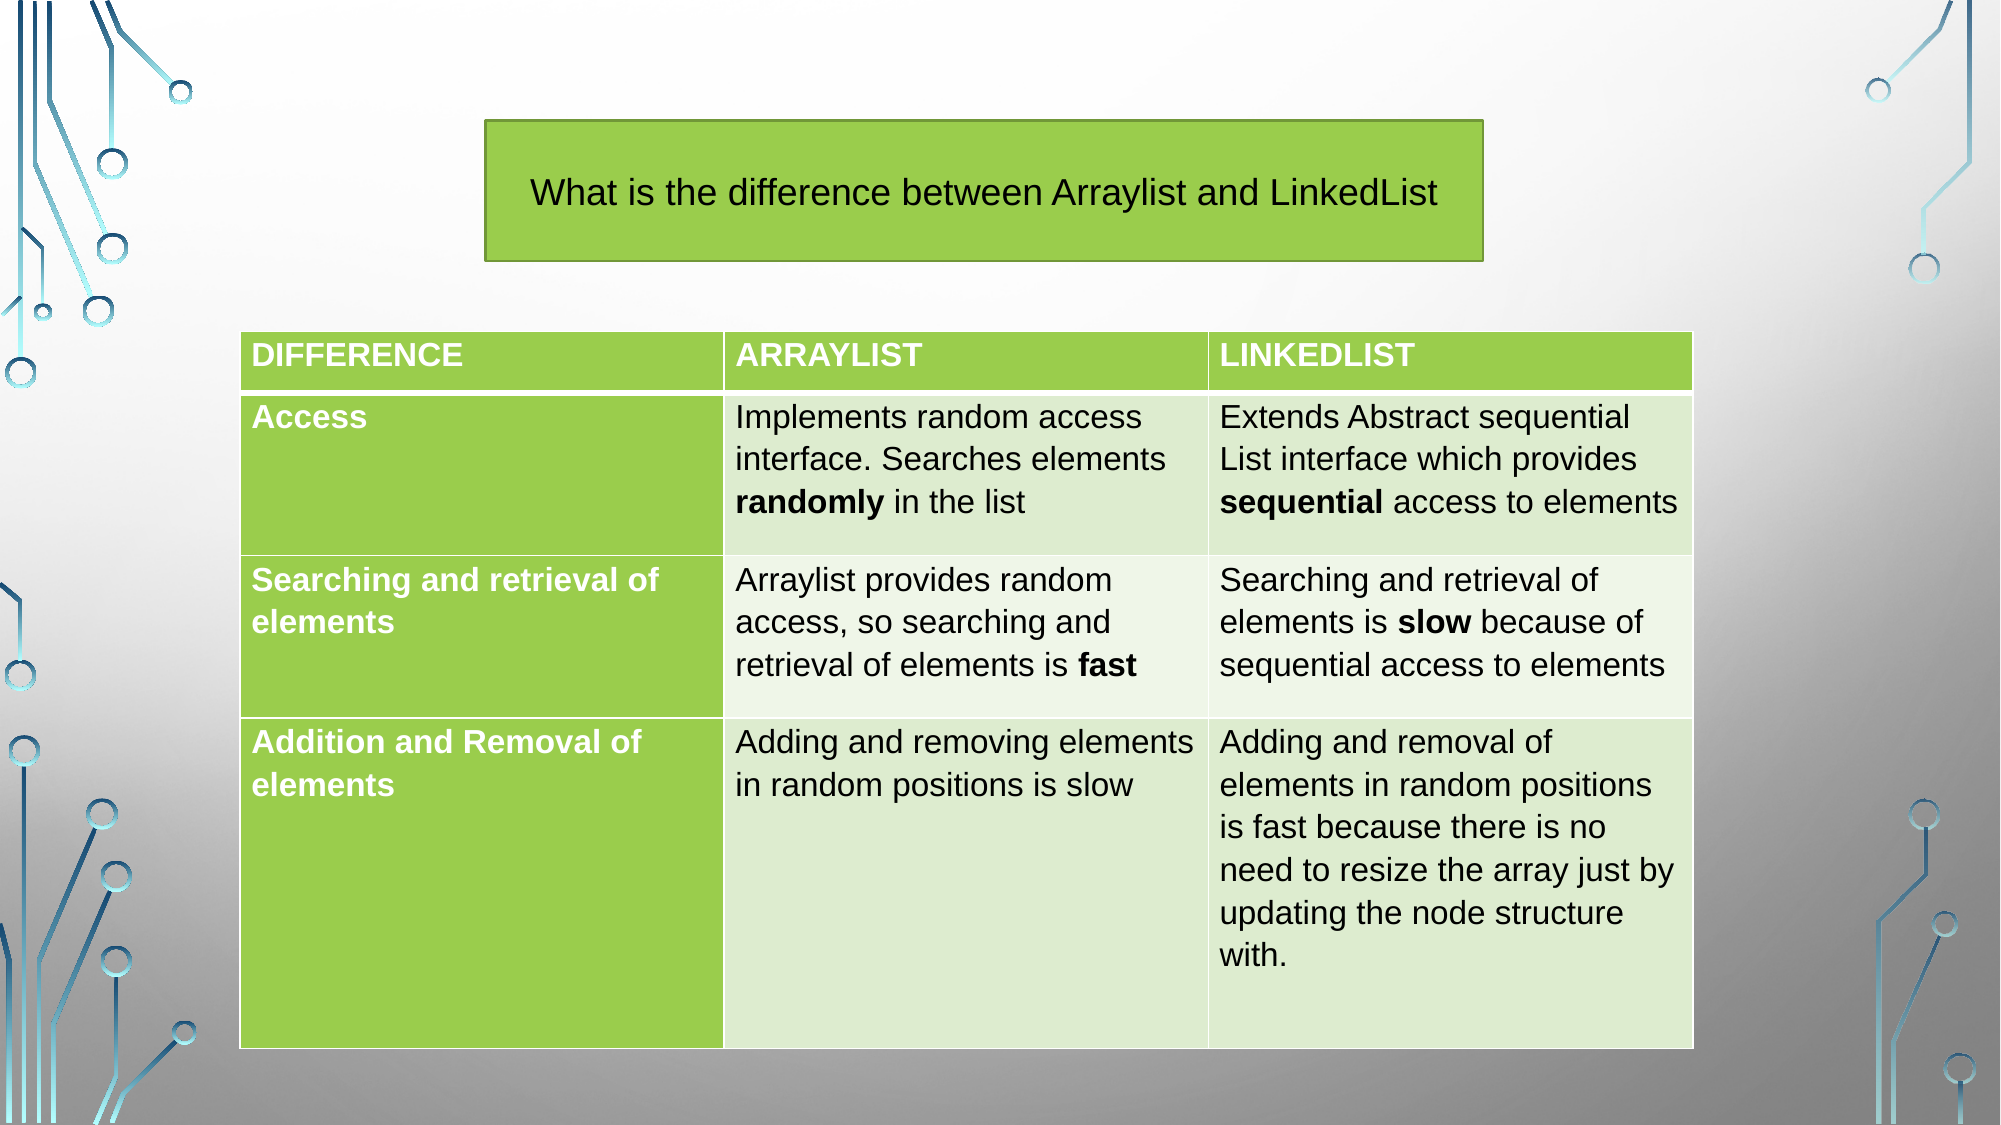

What is the difference between Arraylist and LinkedList
| DIFFERENCE | ARRAYLIST | LINKEDLIST |
| --- | --- | --- |
| Access | Implements random access interface. Searches elements randomly in the list | Extends Abstract sequential List interface which provides sequential access to elements |
| Searching and retrieval of elements | Arraylist provides random access, so searching and retrieval of elements is fast | Searching and retrieval of elements is slow because of sequential access to elements |
| Addition and Removal of elements | Adding and removing elements in random positions is slow | Adding and removal of elements in random positions is fast because there is no need to resize the array just by updating the node structure with. |